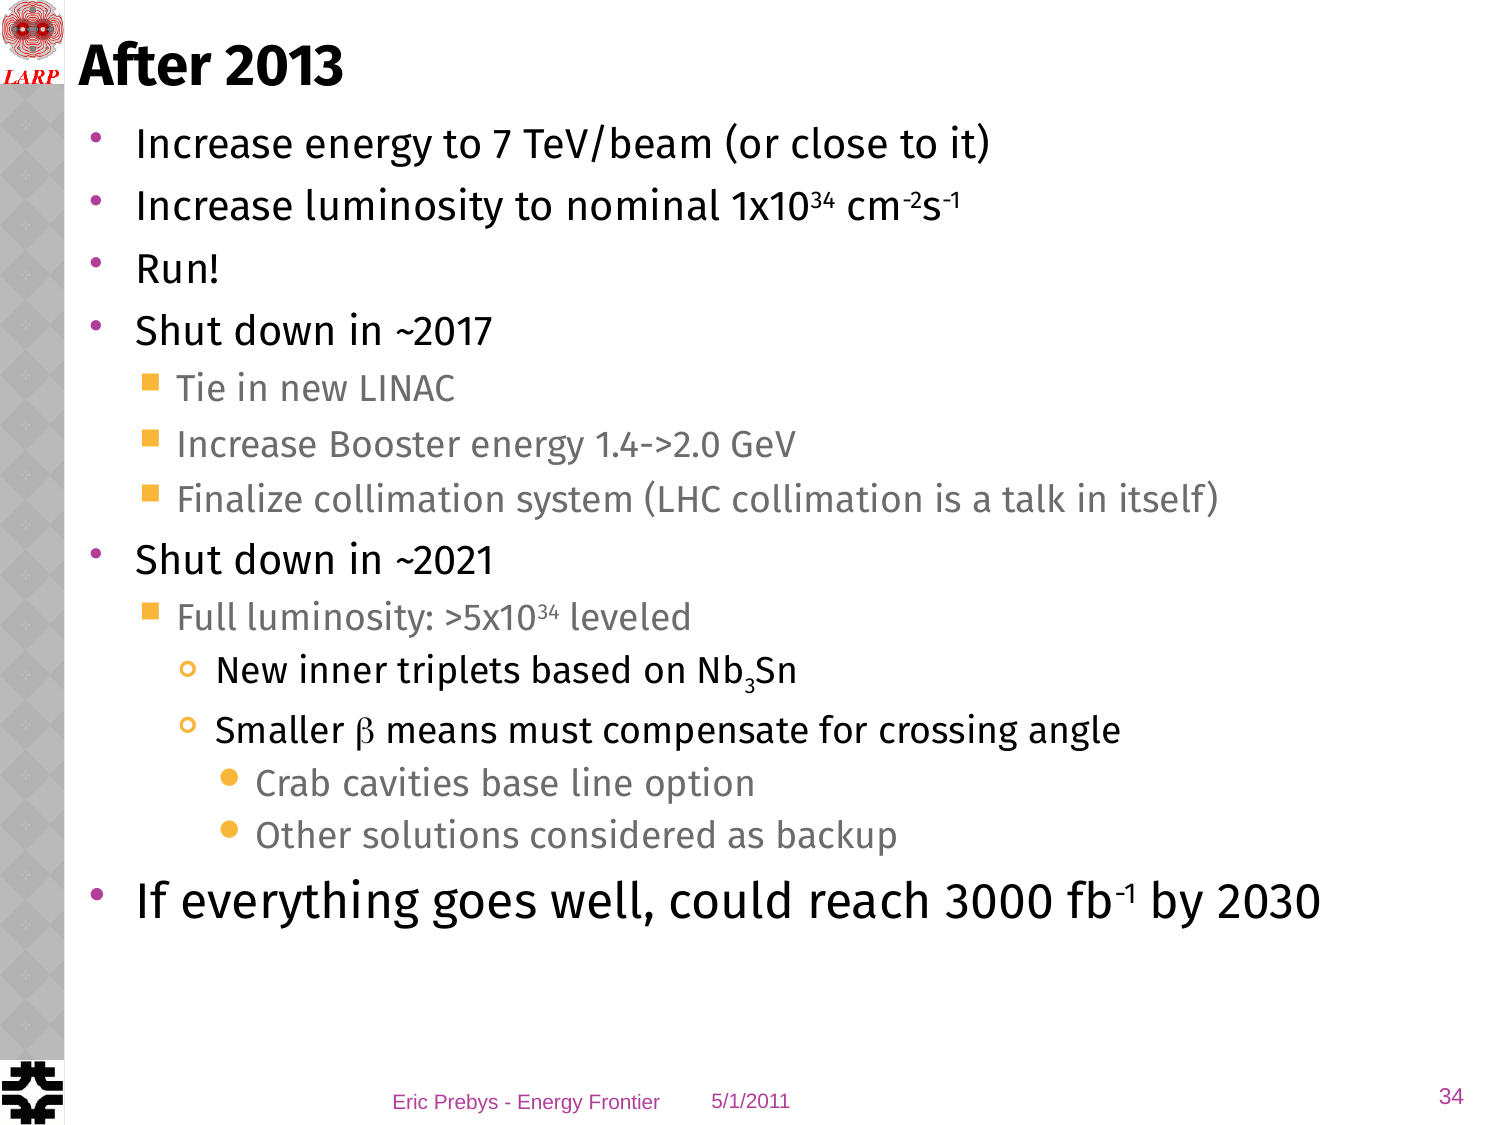

# After 2013
Increase energy to 7 TeV/beam (or close to it)
Increase luminosity to nominal 1x1034 cm-2s-1
Run!
Shut down in ~2017
Tie in new LINAC
Increase Booster energy 1.4->2.0 GeV
Finalize collimation system (LHC collimation is a talk in itself)
Shut down in ~2021
Full luminosity: >5x1034 leveled
New inner triplets based on Nb3Sn
Smaller β means must compensate for crossing angle
Crab cavities base line option
Other solutions considered as backup
If everything goes well, could reach 3000 fb-1 by 2030
34
Eric Prebys - Energy Frontier
5/1/2011